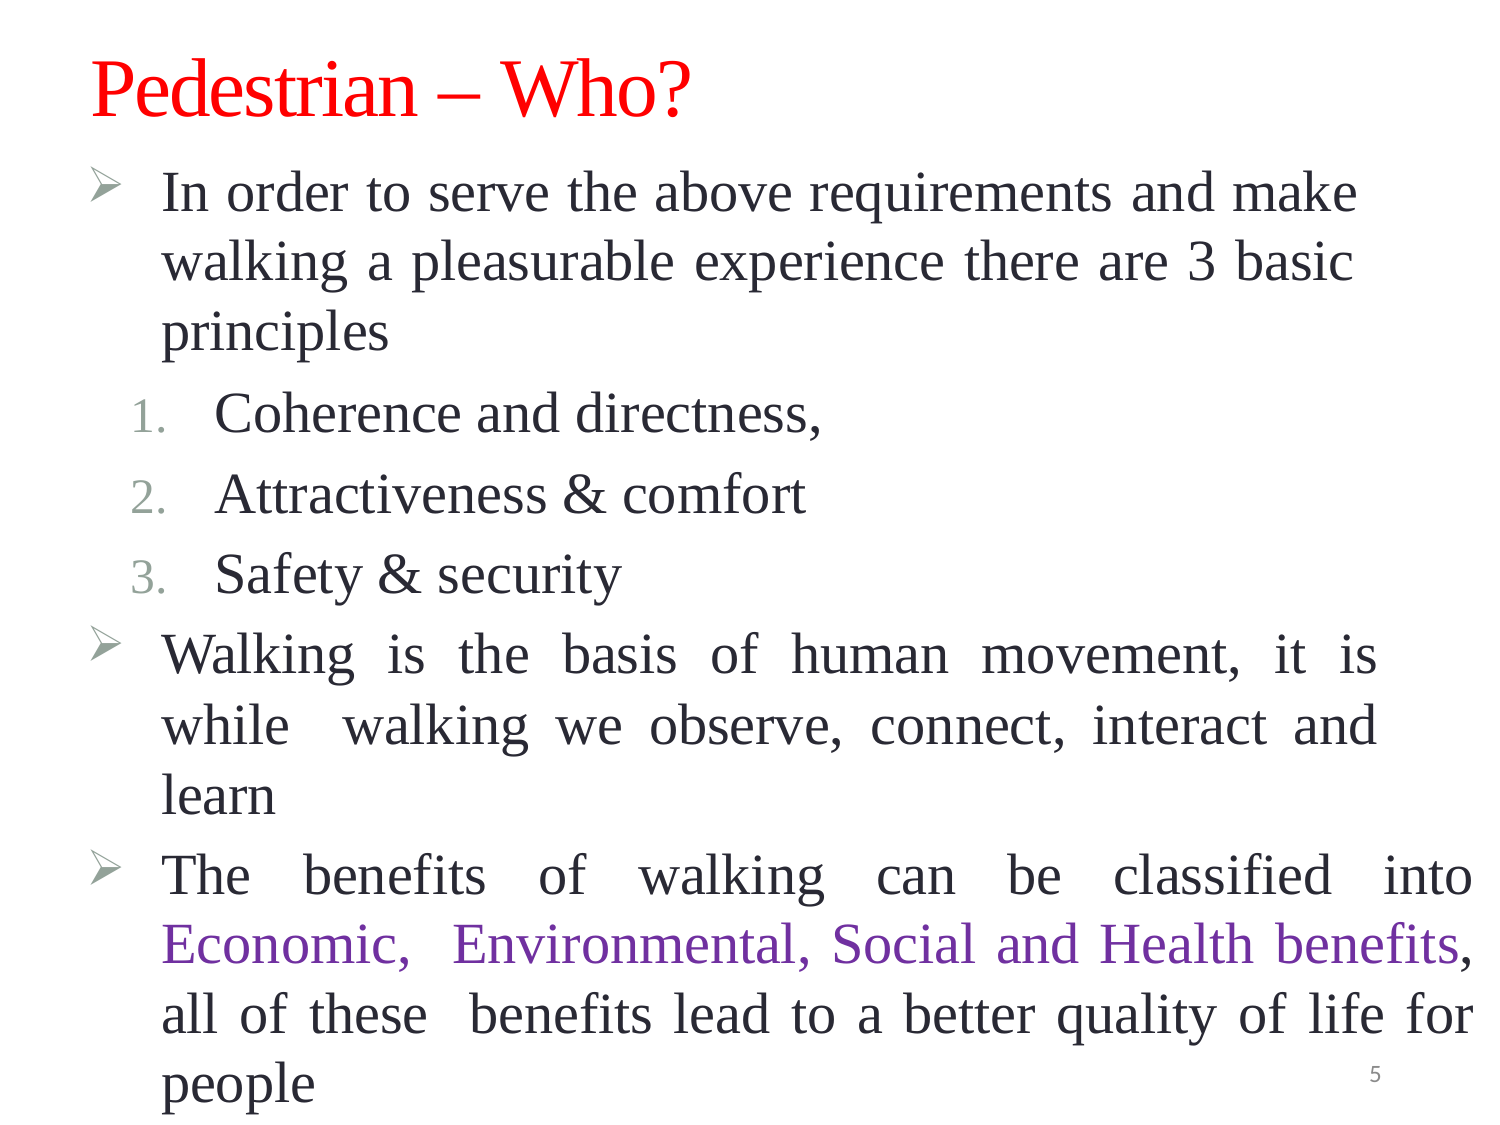

5
Design of Pedestrian Facilities
# Pedestrian – Who?
In order to serve the above requirements and make  walking a pleasurable experience there are 3 basic  principles
Coherence and directness,
Attractiveness & comfort
Safety & security
Walking is the basis of human movement, it is while  walking we observe, connect, interact and learn
The benefits of walking can be classified into Economic,  Environmental, Social and Health benefits, all of these  benefits lead to a better quality of life for people
5